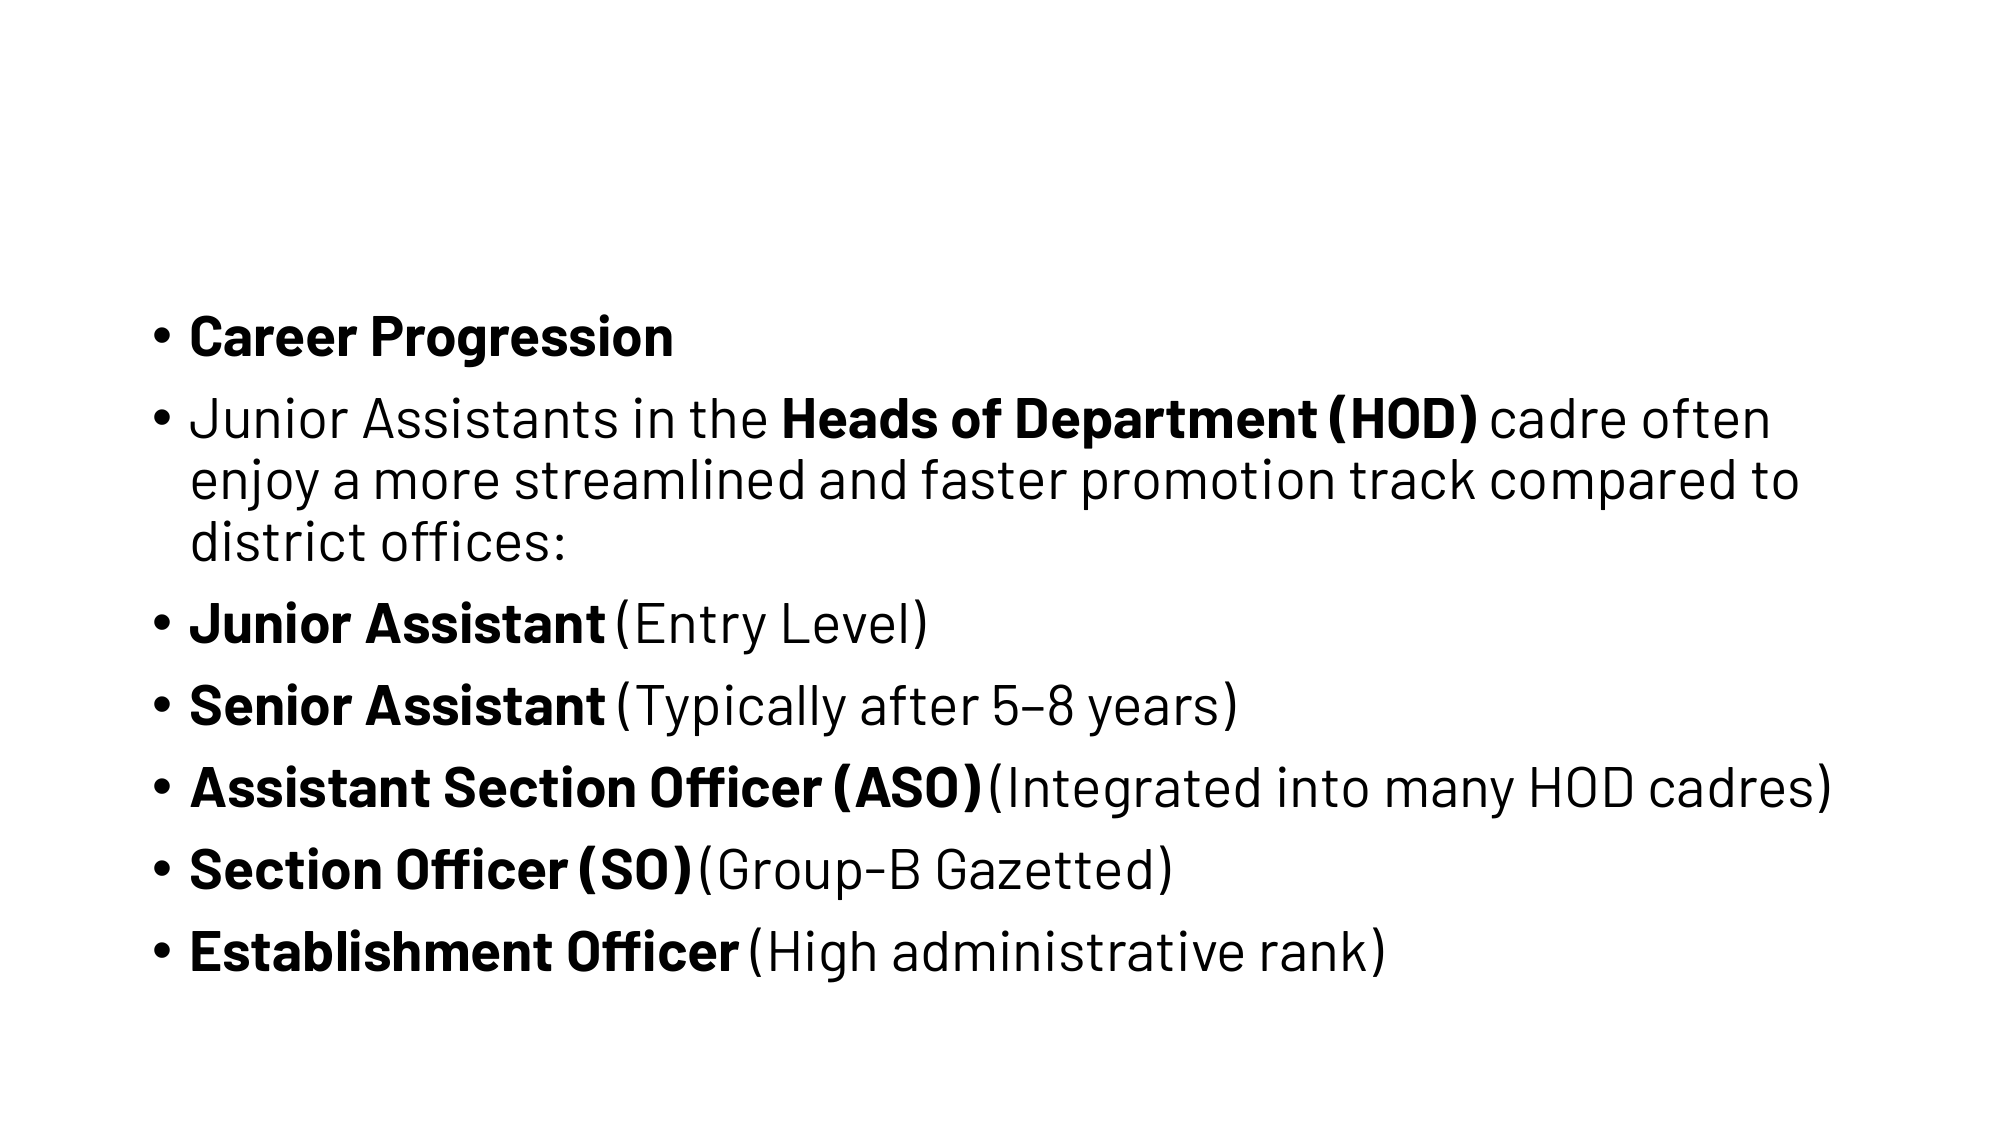

#
Career Progression
Junior Assistants in the Heads of Department (HOD) cadre often enjoy a more streamlined and faster promotion track compared to district offices:
Junior Assistant (Entry Level)
Senior Assistant (Typically after 5–8 years)
Assistant Section Officer (ASO) (Integrated into many HOD cadres)
Section Officer (SO) (Group-B Gazetted)
Establishment Officer (High administrative rank)